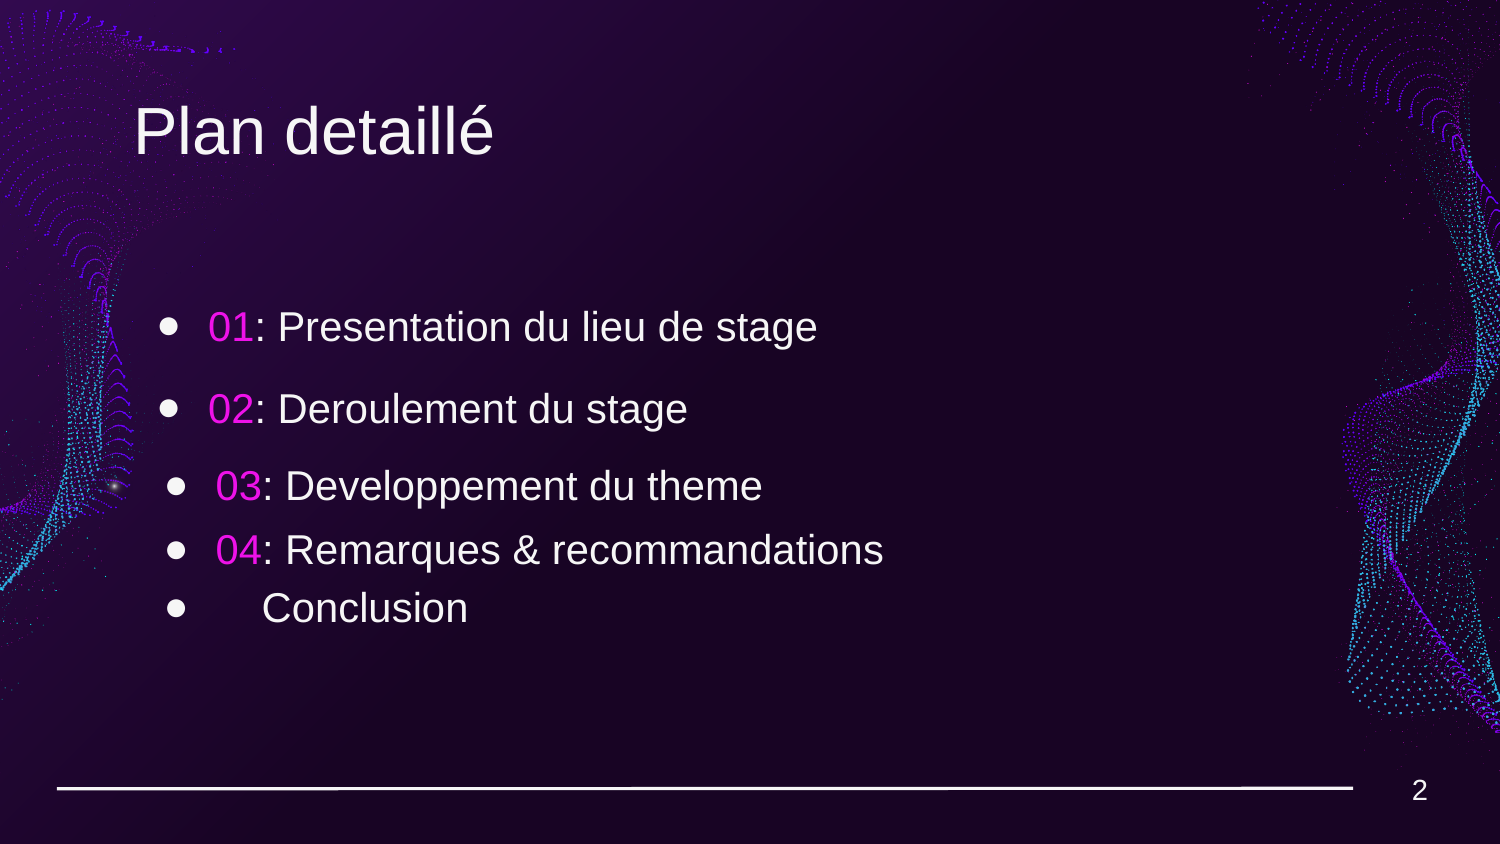

# Plan detaillé
01: Presentation du lieu de stage

02: Deroulement du stage

03: Developpement du theme

04: Remarques & recommandations
    Conclusion
2